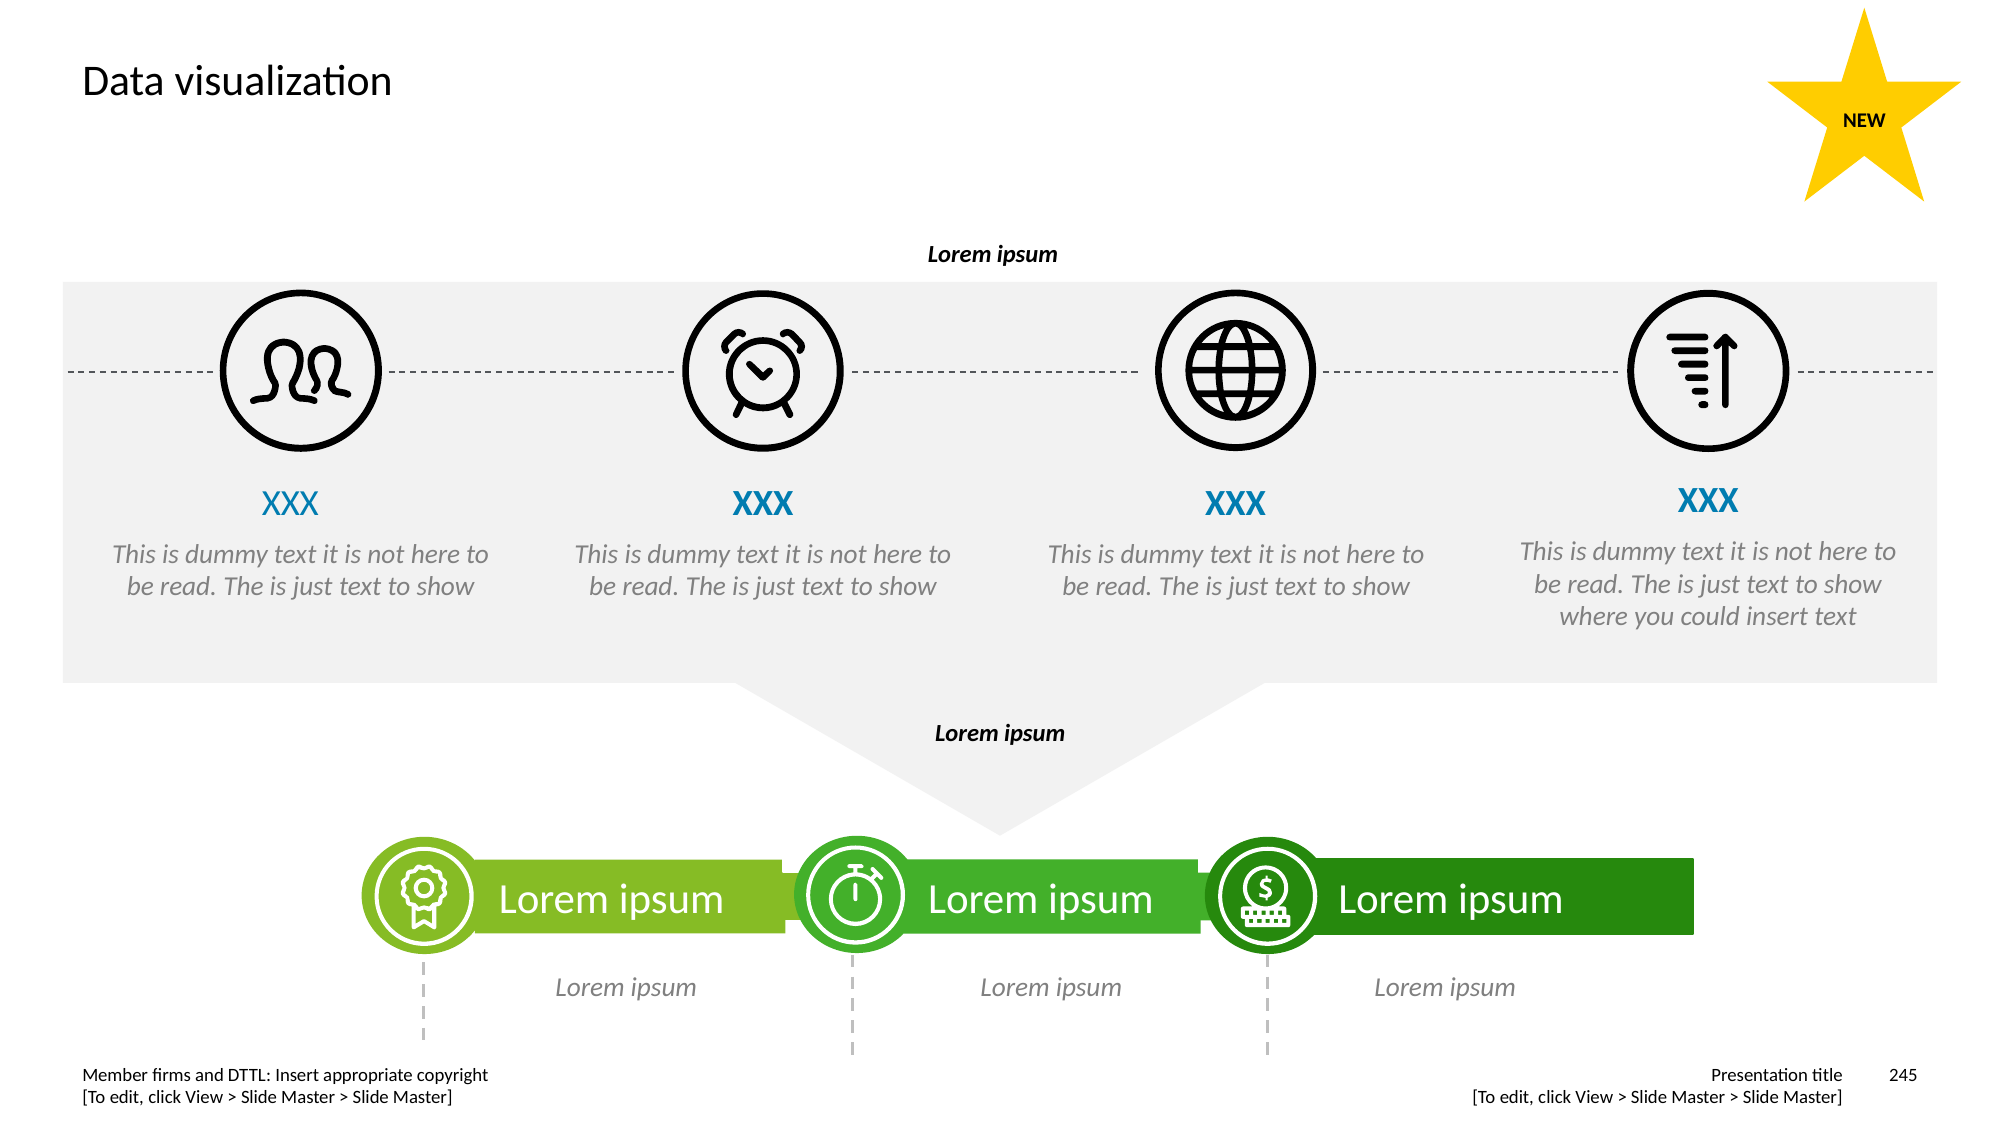

NEW
# Data visualization
Lorem ipsum
Lorem ipsum

XXX
XXX
XXX
XXX
This is dummy text it is not here to be read. The is just text to show where you could insert text
This is dummy text it is not here to be read. The is just text to show
This is dummy text it is not here to be read. The is just text to show
This is dummy text it is not here to be read. The is just text to show

Lorem ipsum
Lorem ipsum
Lorem ipsum

Lorem ipsum
Lorem ipsum
Lorem ipsum